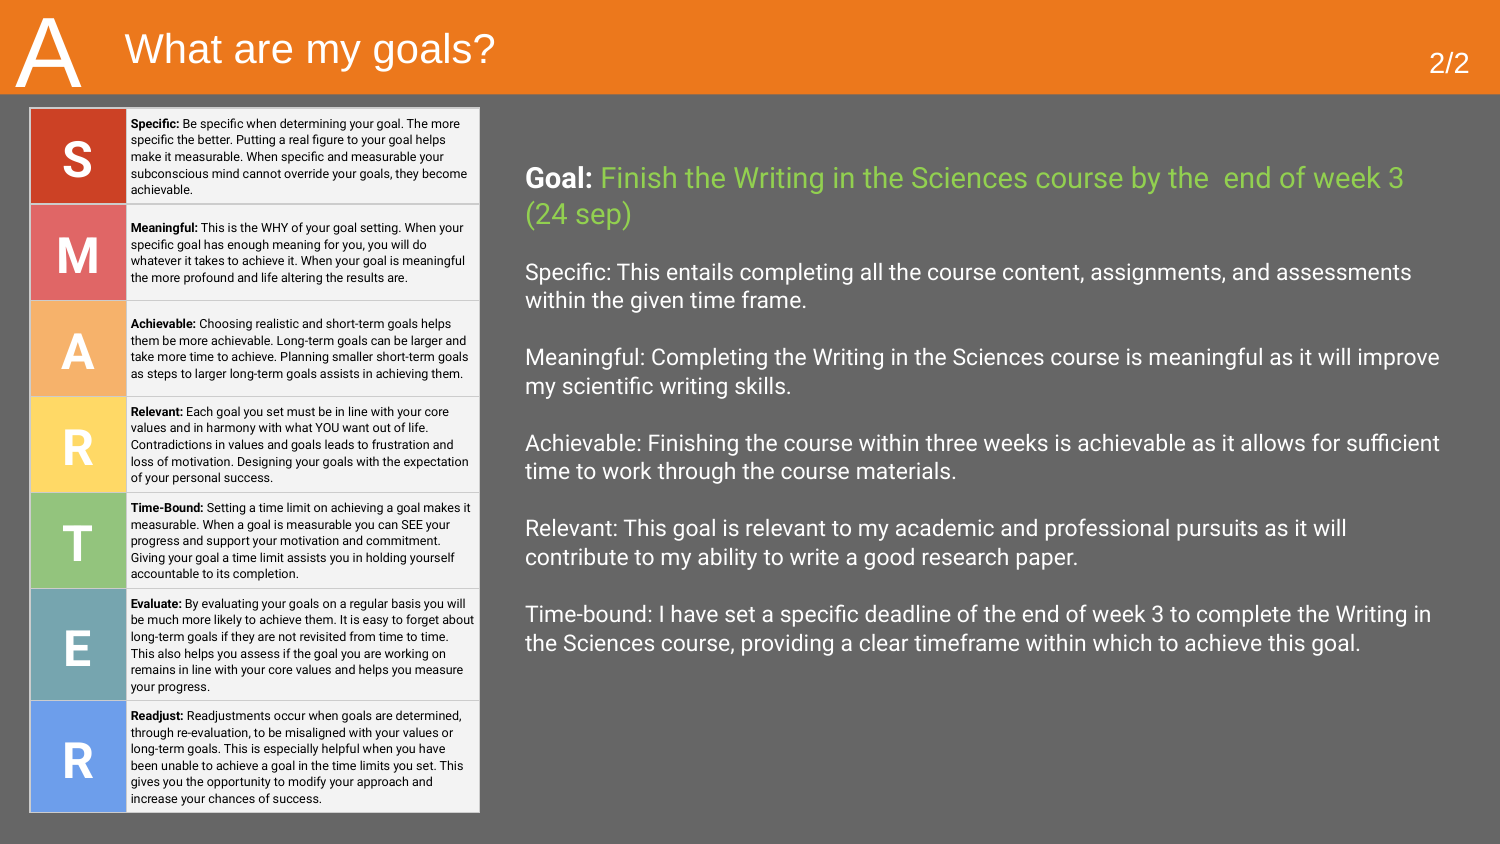

A
# What are my goals?
2/2
| S | Specific: Be specific when determining your goal. The more specific the better. Putting a real figure to your goal helps make it measurable. When specific and measurable your subconscious mind cannot override your goals, they become achievable. |
| --- | --- |
| M | Meaningful: This is the WHY of your goal setting. When your specific goal has enough meaning for you, you will do whatever it takes to achieve it. When your goal is meaningful the more profound and life altering the results are. |
| A | Achievable: Choosing realistic and short-term goals helps them be more achievable. Long-term goals can be larger and take more time to achieve. Planning smaller short-term goals as steps to larger long-term goals assists in achieving them. |
| R | Relevant: Each goal you set must be in line with your core values and in harmony with what YOU want out of life. Contradictions in values and goals leads to frustration and loss of motivation. Designing your goals with the expectation of your personal success. |
| T | Time-Bound: Setting a time limit on achieving a goal makes it measurable. When a goal is measurable you can SEE your progress and support your motivation and commitment. Giving your goal a time limit assists you in holding yourself accountable to its completion. |
| E | Evaluate: By evaluating your goals on a regular basis you will be much more likely to achieve them. It is easy to forget about long-term goals if they are not revisited from time to time. This also helps you assess if the goal you are working on remains in line with your core values and helps you measure your progress. |
| R | Readjust: Readjustments occur when goals are determined, through re-evaluation, to be misaligned with your values or long-term goals. This is especially helpful when you have been unable to achieve a goal in the time limits you set. This gives you the opportunity to modify your approach and increase your chances of success. |
Goal: Finish the Writing in the Sciences course by the  end of week 3 (24 sep)

Specific: This entails completing all the course content, assignments, and assessments within the given time frame.

Meaningful: Completing the Writing in the Sciences course is meaningful as it will improve my scientific writing skills.

Achievable: Finishing the course within three weeks is achievable as it allows for sufficient time to work through the course materials.

Relevant: This goal is relevant to my academic and professional pursuits as it will contribute to my ability to write a good research paper.
Time-bound: I have set a specific deadline of the end of week 3 to complete the Writing in the Sciences course, providing a clear timeframe within which to achieve this goal.